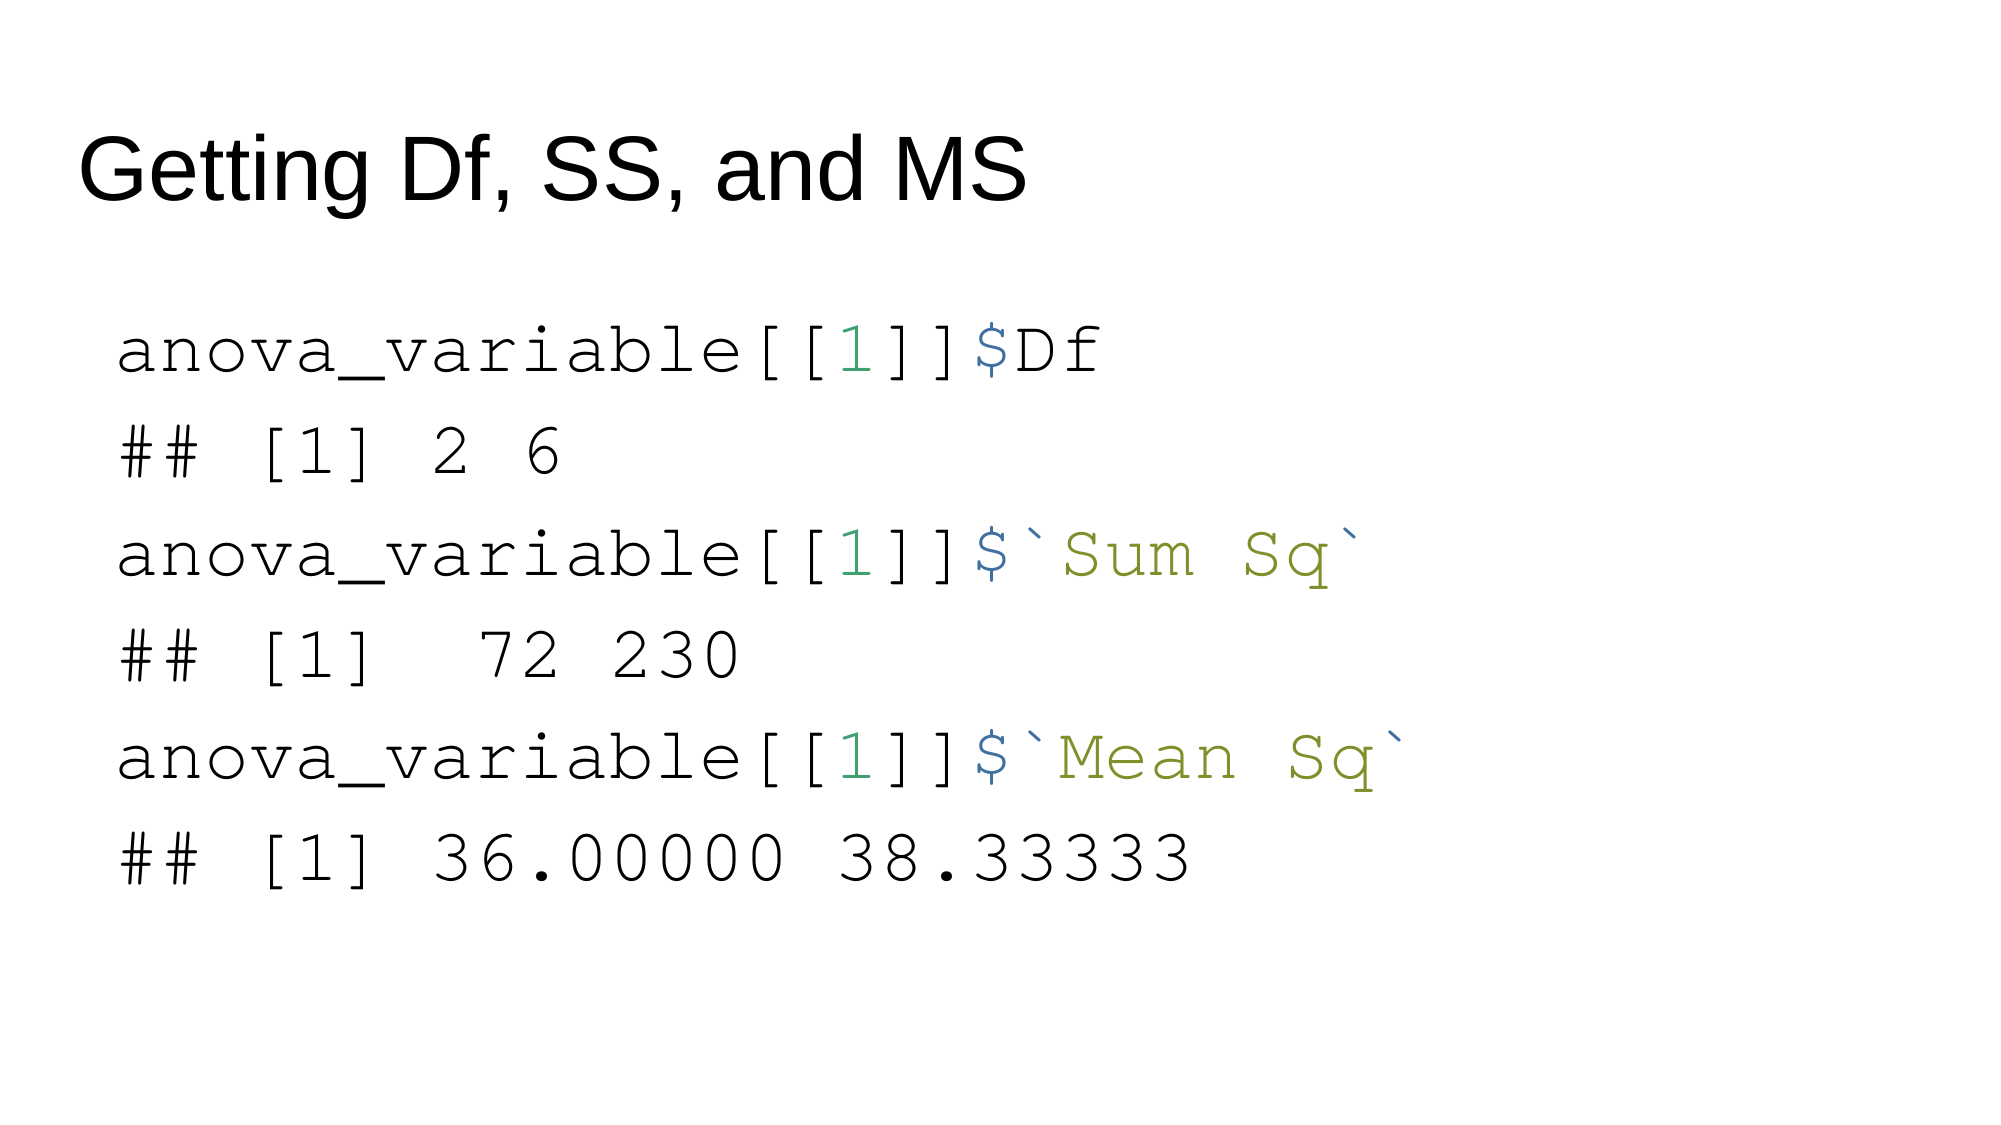

# Getting Df, SS, and MS
anova_variable[[1]]$Df
## [1] 2 6
anova_variable[[1]]$`Sum Sq`
## [1]  72 230
anova_variable[[1]]$`Mean Sq`
## [1] 36.00000 38.33333